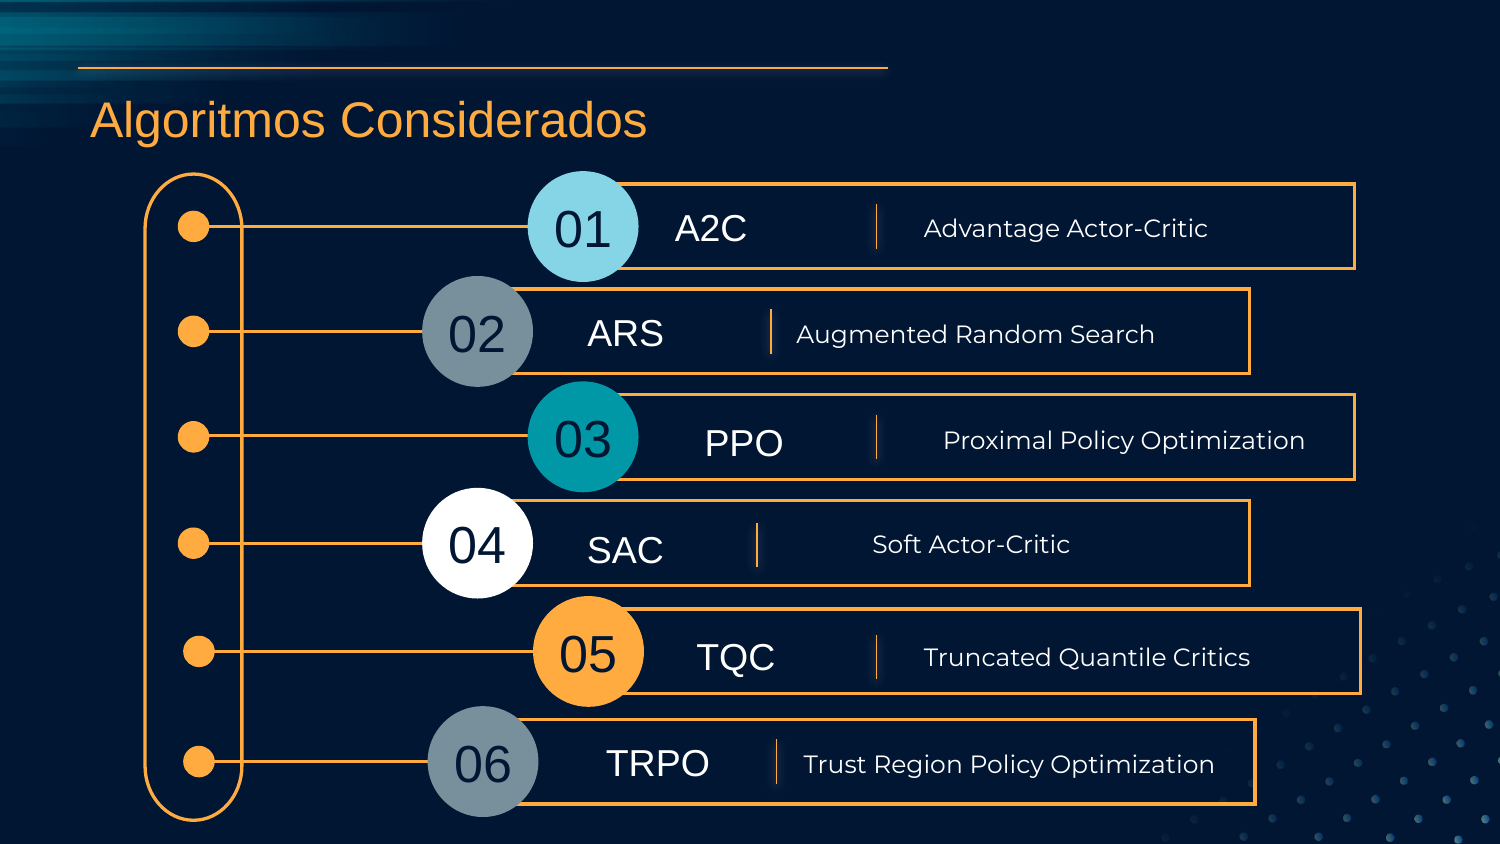

# Algoritmos Considerados
01

A2C
Advantage Actor-Critic
02

ARS
Augmented Random Search
03

Proximal Policy Optimization
PPO
04

Soft Actor-Critic
SAC
05

TQC
Truncated Quantile Critics
06

TRPO
Trust Region Policy Optimization